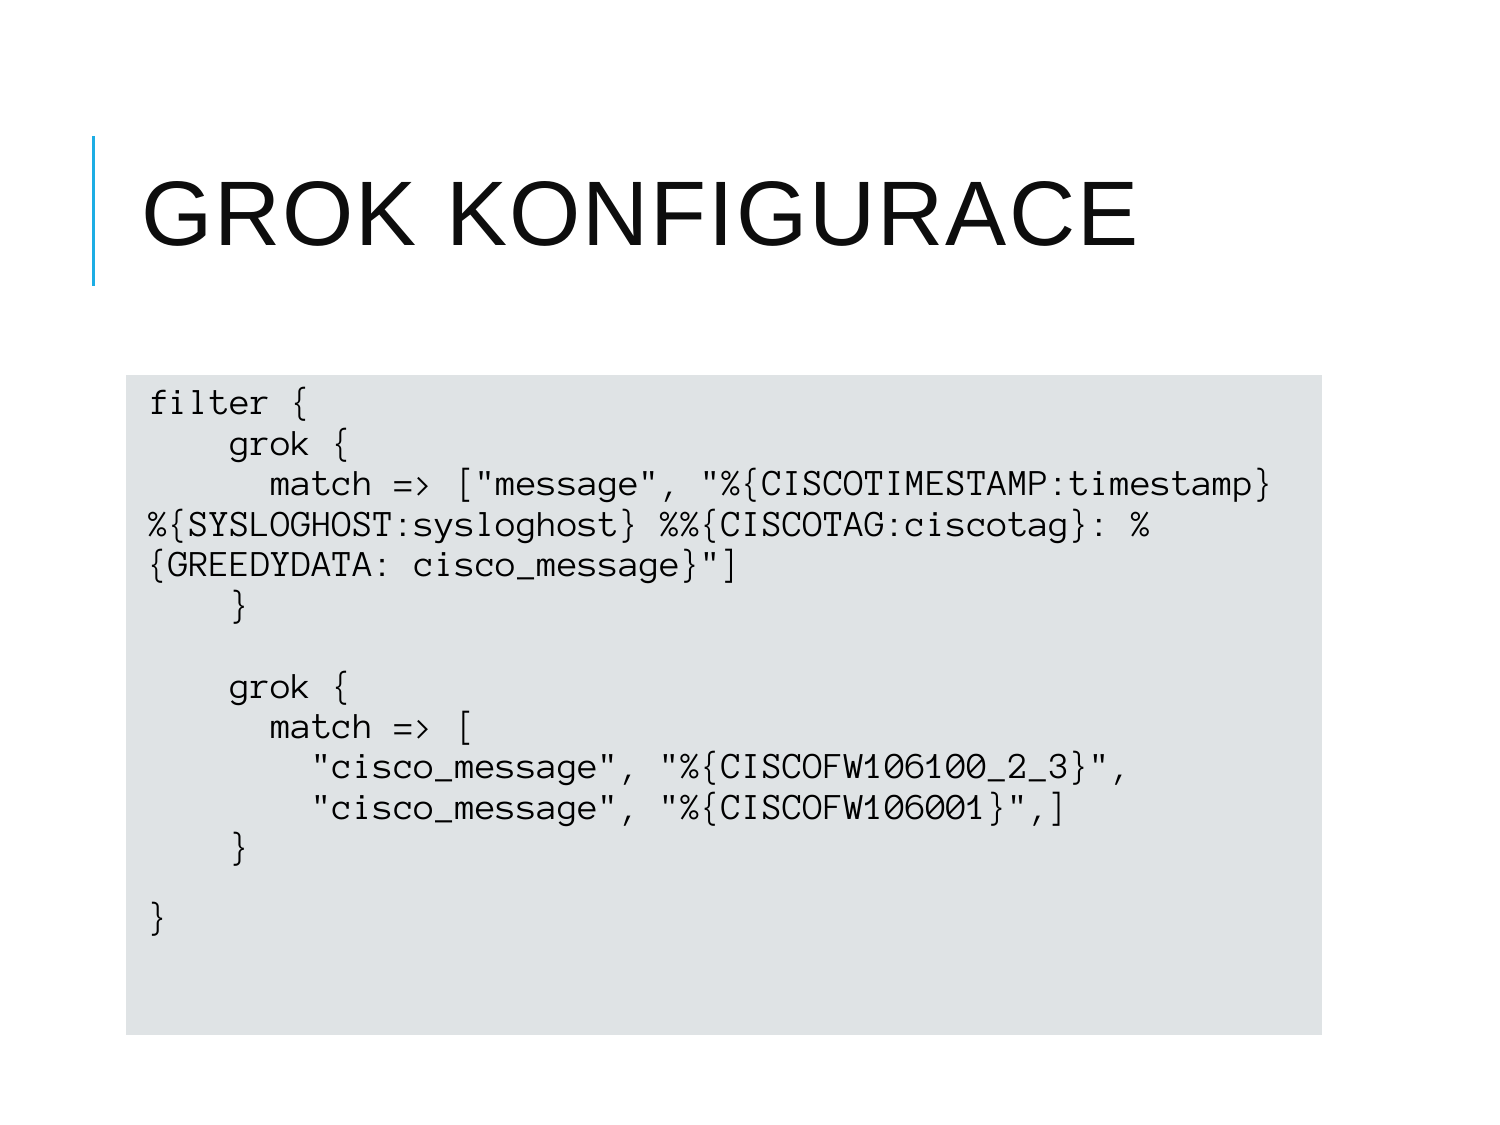

# GROK konfigurace
filter {
    grok {
      match => ["message", "%{CISCOTIMESTAMP:timestamp} %{SYSLOGHOST:sysloghost} %%{CISCOTAG:ciscotag}: %{GREEDYDATA: cisco_message}"]
    }
    grok {
      match => [
        "cisco_message", "%{CISCOFW106100_2_3}",
        "cisco_message", "%{CISCOFW106001}",]
    }
}